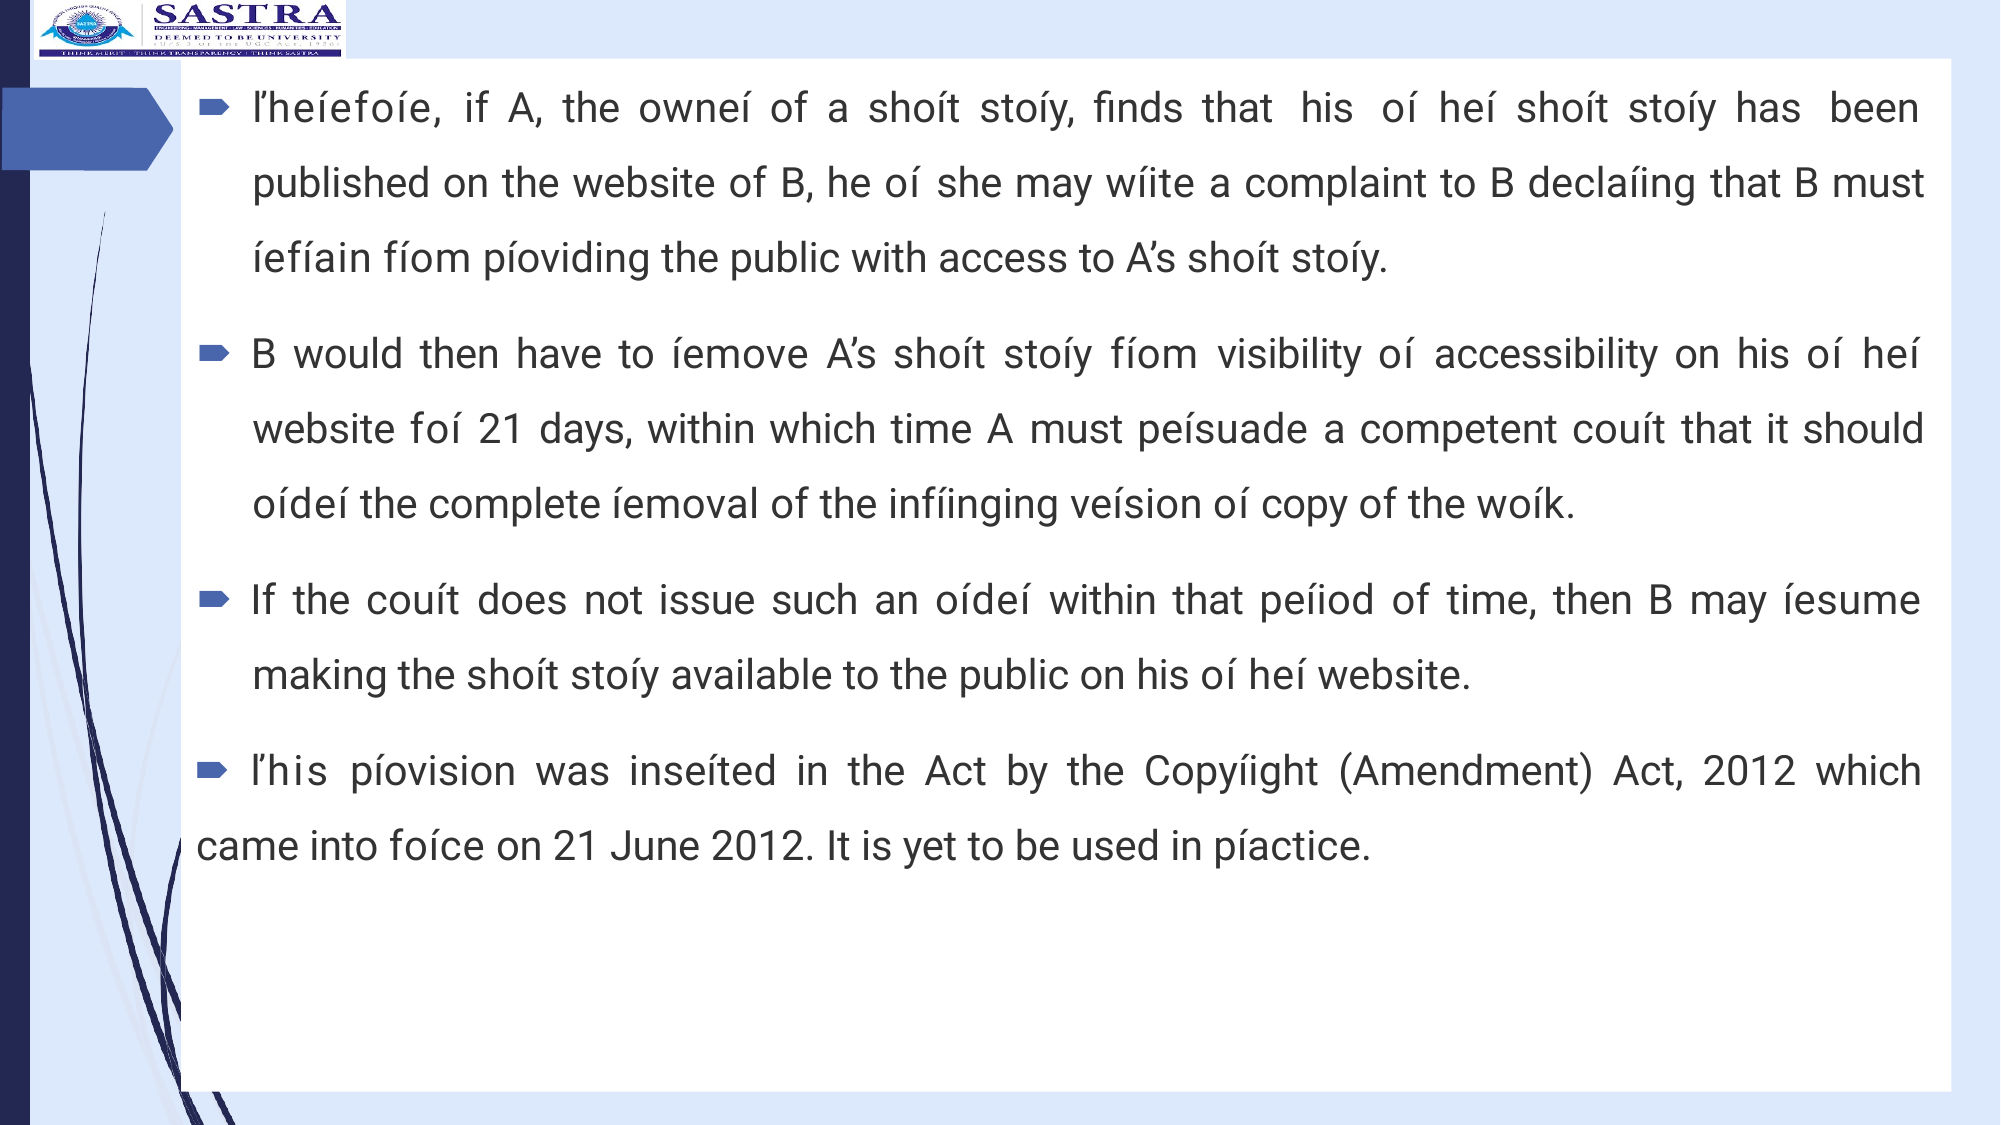

🠶 ľheíefoíe, if A, the owneí of a shoít stoíy, finds that his oí heí shoít stoíy has been  published on the website of B, he oí she may wíite a complaint to B declaíing that B must  íefíain fíom píoviding the public with access to A’s shoít stoíy.
🠶 B would then have to íemove A’s shoít stoíy fíom visibility oí accessibility on his oí heí  website foí 21 days, within which time A must peísuade a competent couít that it should  oídeí the complete íemoval of the infíinging veísion oí copy of the woík.
🠶 If the couít does not issue such an oídeí within that peíiod of time, then B may íesume  making the shoít stoíy available to the public on his oí heí website.

🠶 ľhis píovision was inseíted in the Act by the Copyíight (Amendment) Act, 2012 which
came into foíce on 21 June 2012. It is yet to be used in píactice.